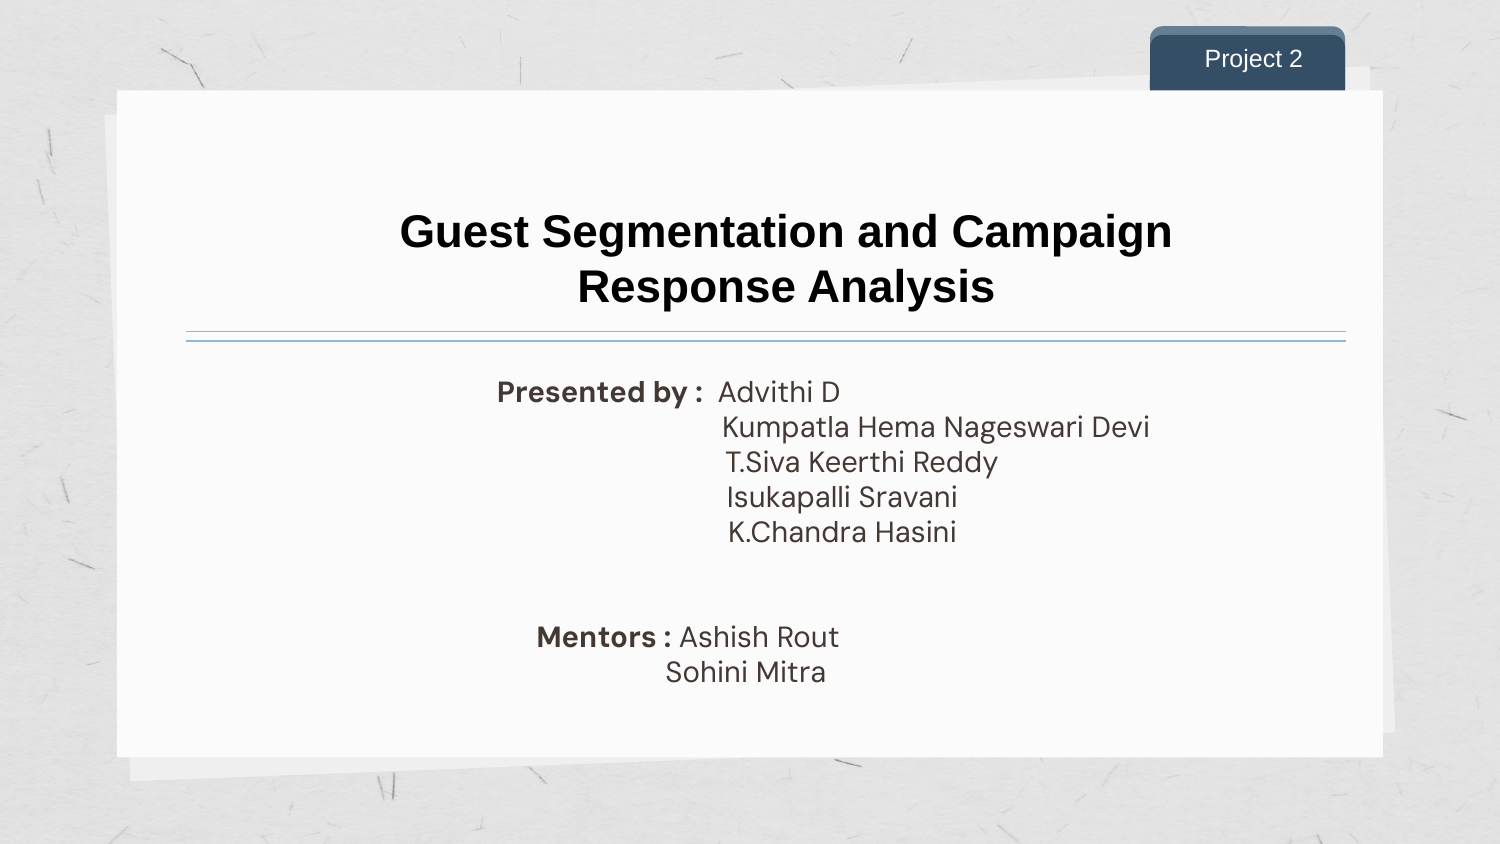

Project 2
Guest Segmentation and Campaign Response Analysis
Presented by :  Advithi D
                                                                Kumpatla Hema Nageswari Devi
                                             T.Siva Keerthi Reddy
                                        Isukapalli Sravani
                                        K.Chandra Hasini
Mentors : Ashish Rout
                Sohini Mitra